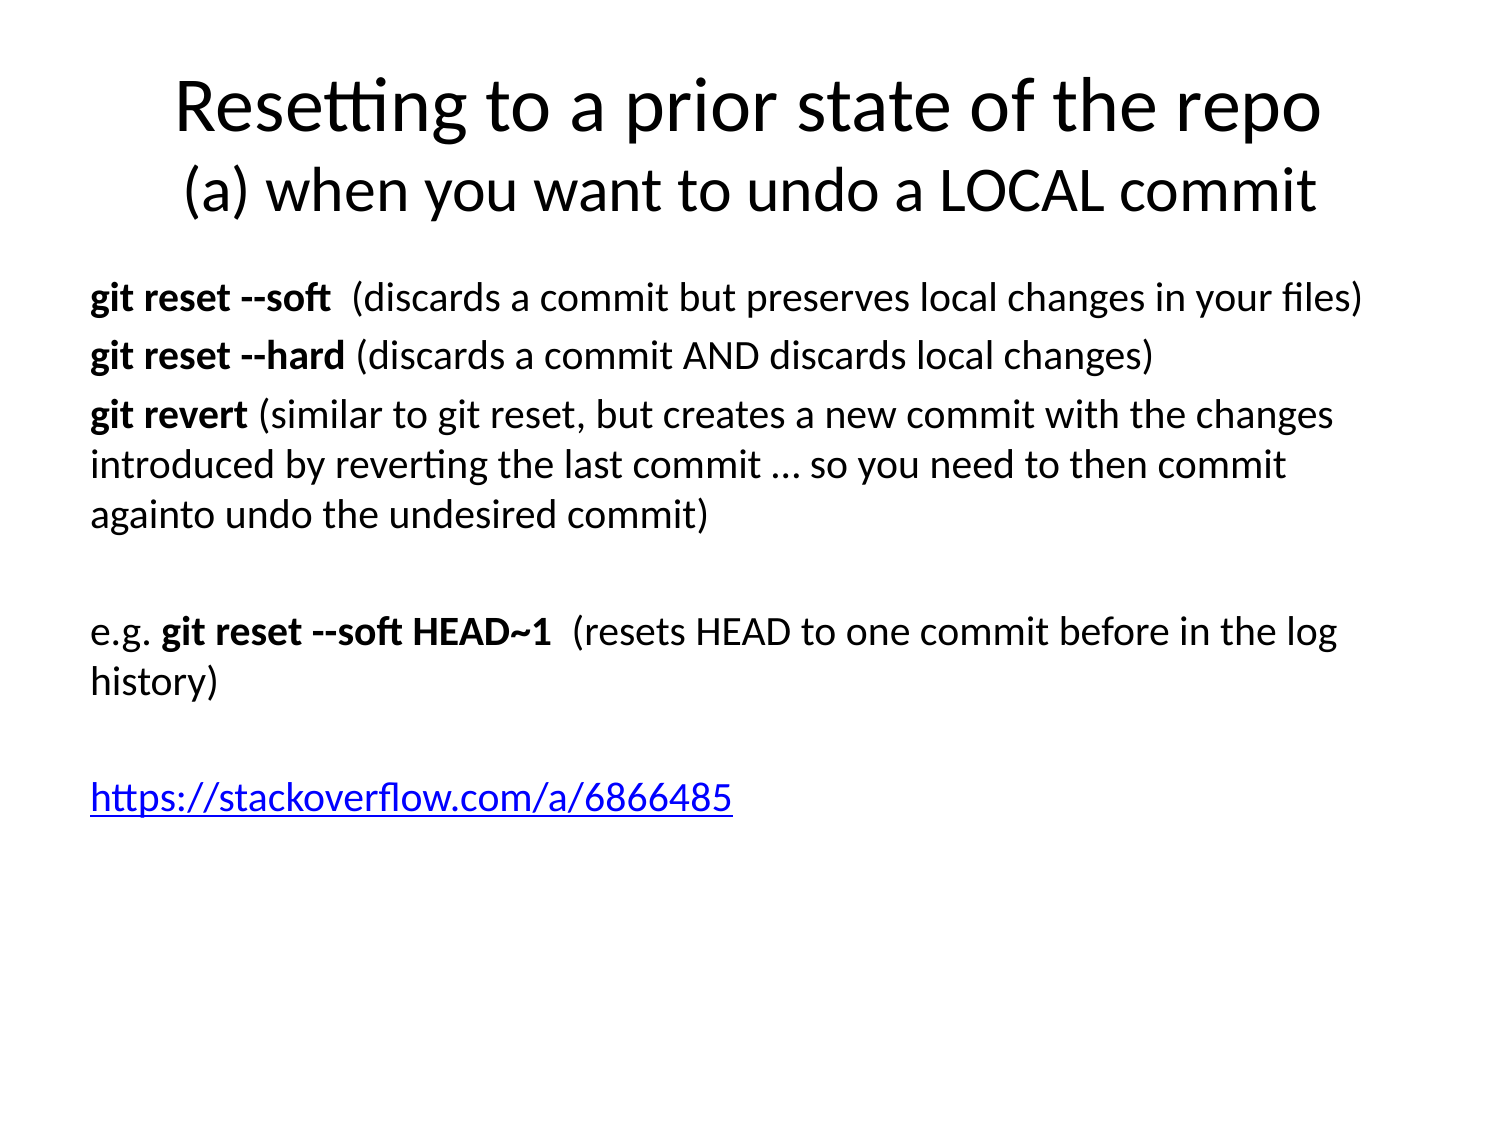

# Resetting to a prior state of the repo (a) when you want to undo a LOCAL commit
git reset --soft  (discards a commit but preserves local changes in your files)
git reset --hard (discards a commit AND discards local changes)
git revert (similar to git reset, but creates a new commit with the changes introduced by reverting the last commit … so you need to then commit againto undo the undesired commit)

e.g. git reset --soft HEAD~1  (resets HEAD to one commit before in the log history)

https://stackoverflow.com/a/6866485